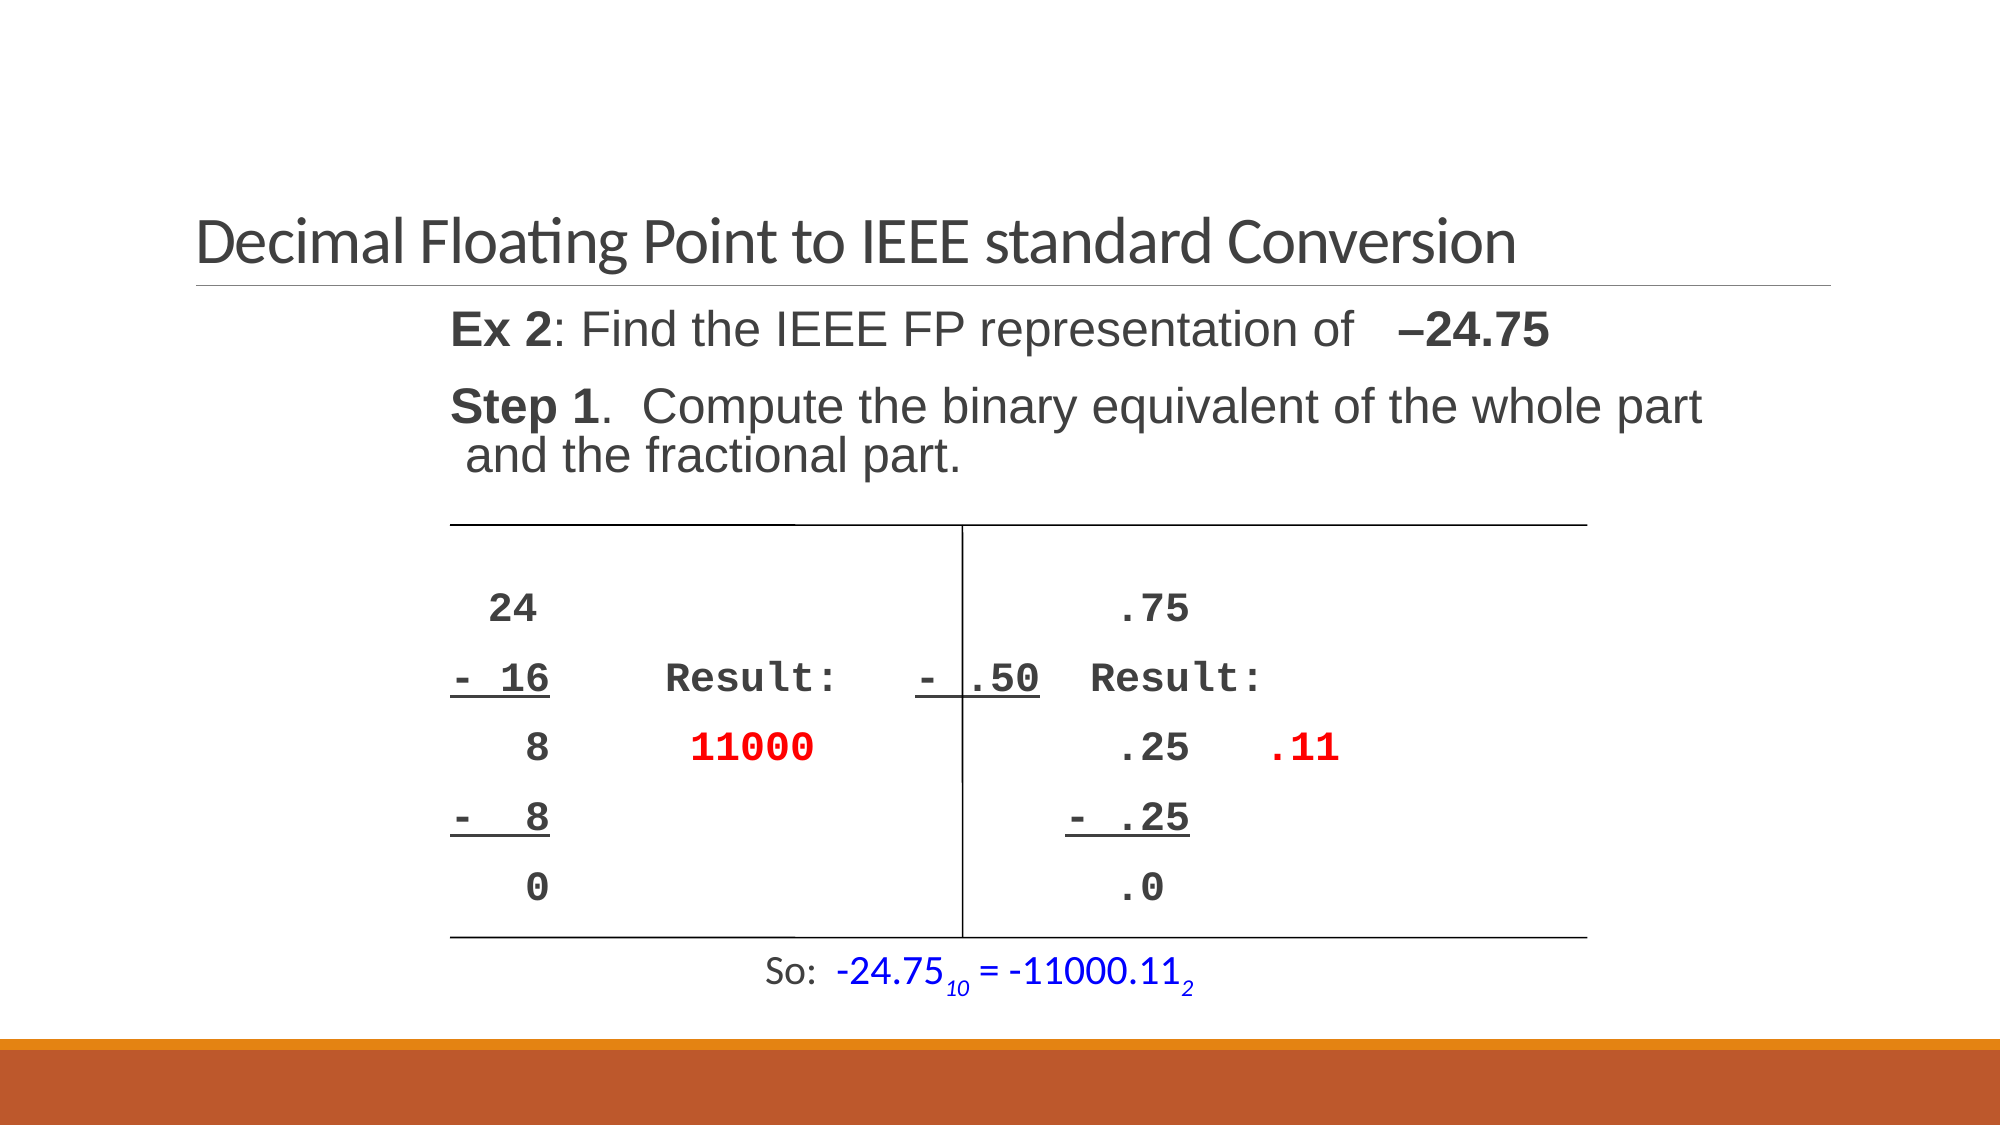

# Decimal Floating Point to IEEE standard Conversion
Ex 2: Find the IEEE FP representation of   –24.75
Step 1.  Compute the binary equivalent of the whole part and the fractional part.

    24				  .75
- 16	  Result:	- .50  Result:
   8	   11000		  .25   .11
-  8				- .25
   0		  		  .0
  		So:  -24.7510 = -11000.112